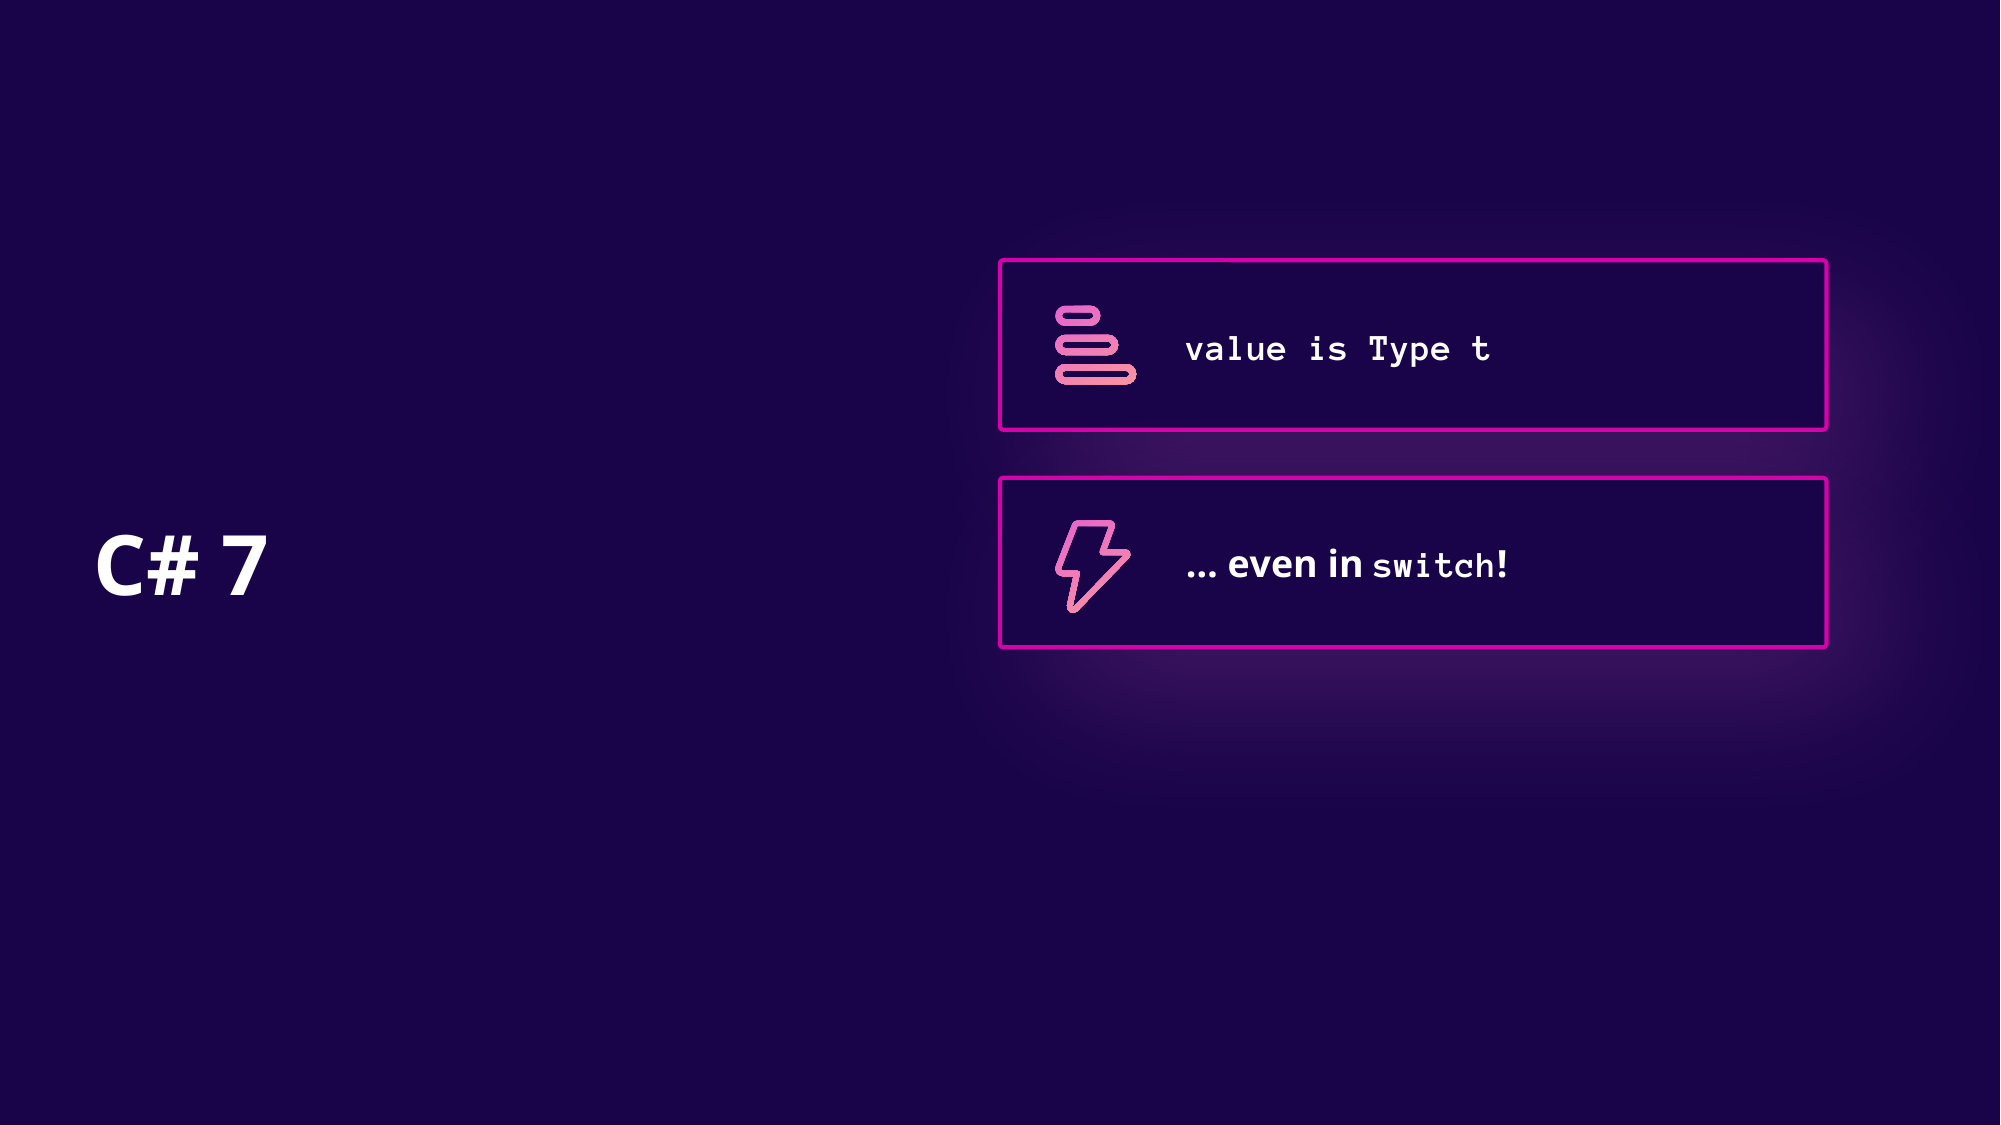

value is Type t
# C# 7

… even in switch!